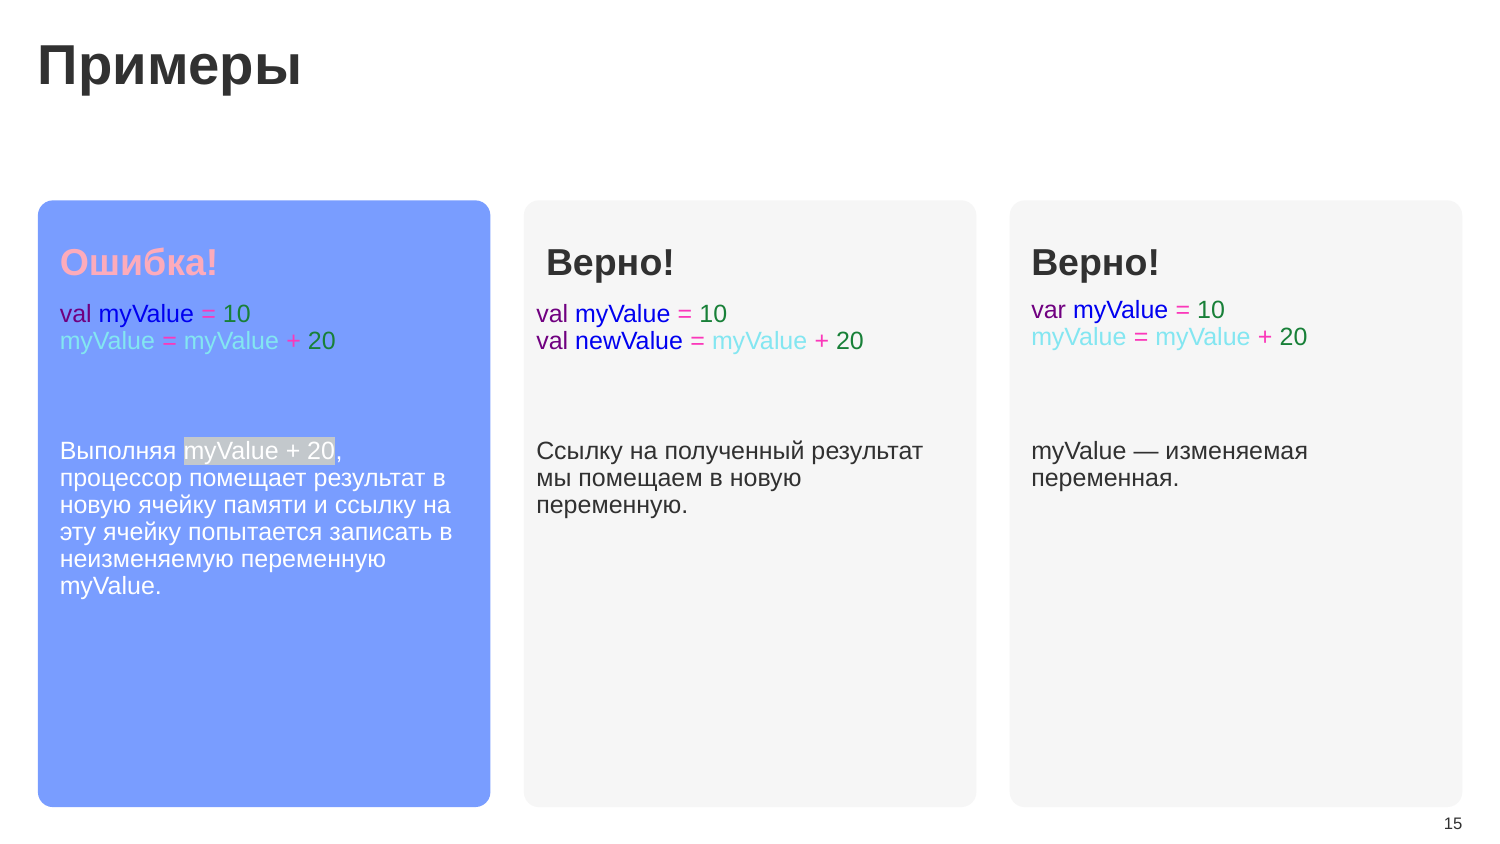

# Примеры
Ошибка!
Верно!
Верно!
var myValue = 10
myValue = myValue + 20
val myValue = 10
myValue = myValue + 20
val myValue = 10
val newValue = myValue + 20
Выполняя myValue + 20, процессор помещает результат в новую ячейку памяти и ссылку на эту ячейку попытается записать в  неизменяемую переменную myValue.

Ссылку на полученный результат мы помещаем в новую переменную.
myValue — изменяемая переменная.
15